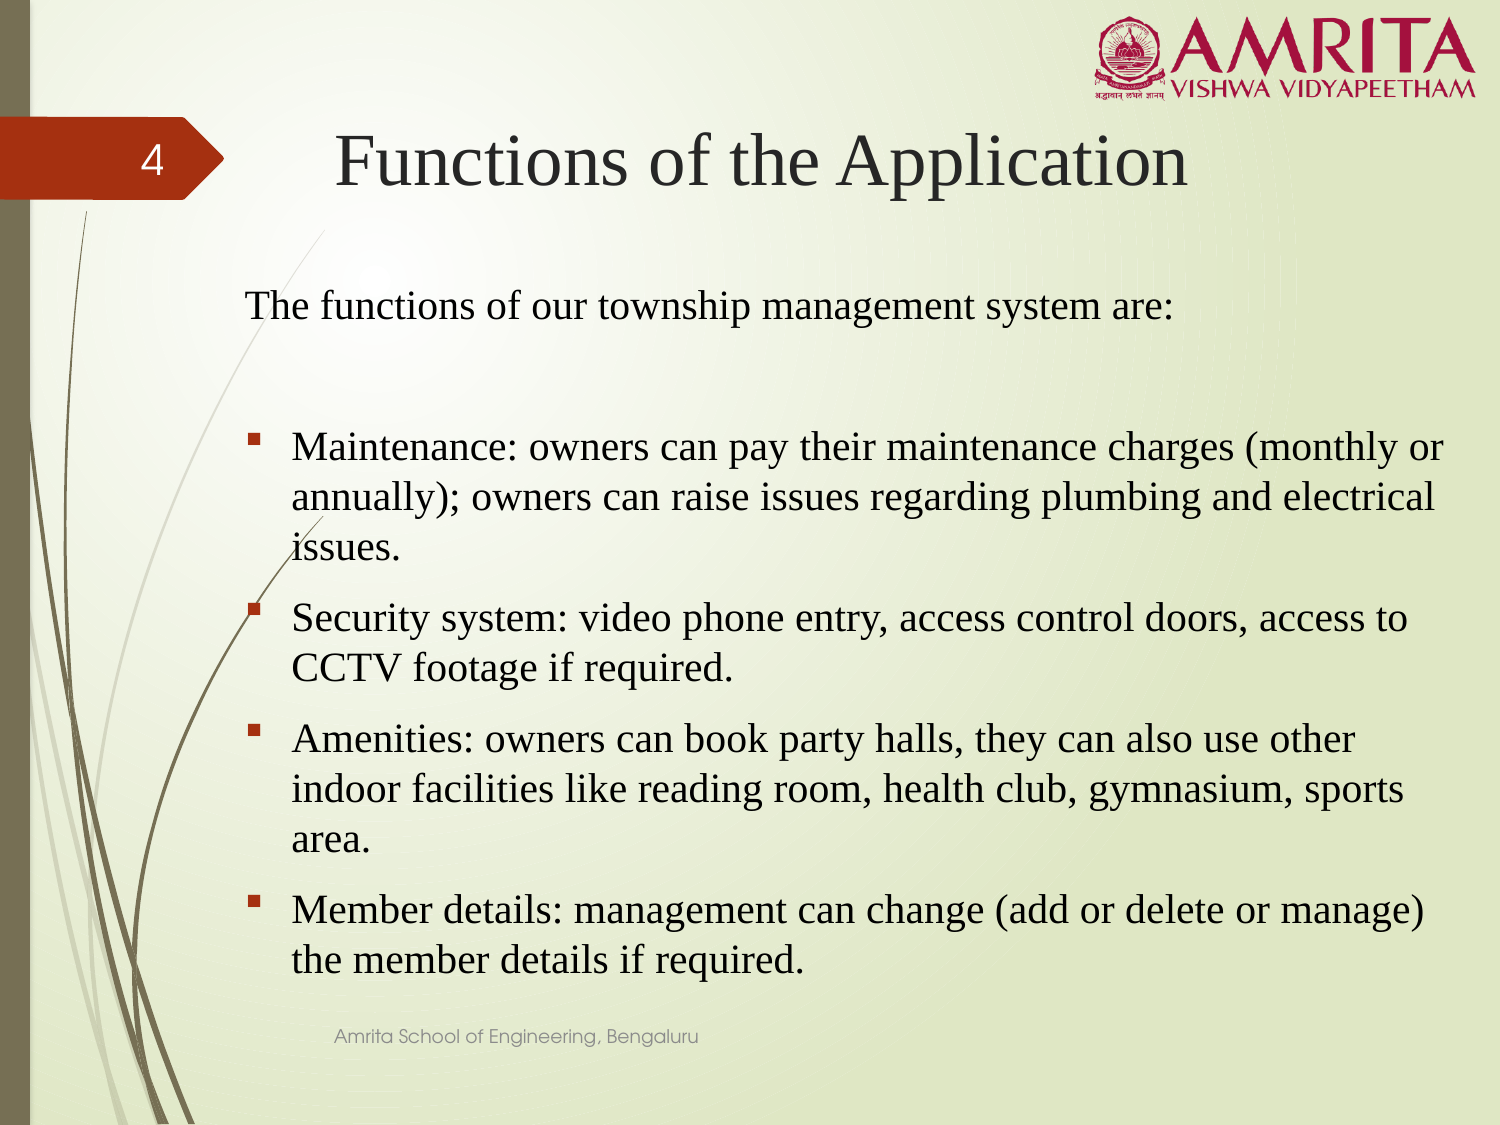

# Functions of the Application
4
The functions of our township management system are:

Maintenance: owners can pay their maintenance charges (monthly or annually); owners can raise issues regarding plumbing and electrical issues.
Security system: video phone entry, access control doors, access to CCTV footage if required.
Amenities: owners can book party halls, they can also use other indoor facilities like reading room, health club, gymnasium, sports area.
Member details: management can change (add or delete or manage) the member details if required.
Amrita School of Engineering, Bengaluru